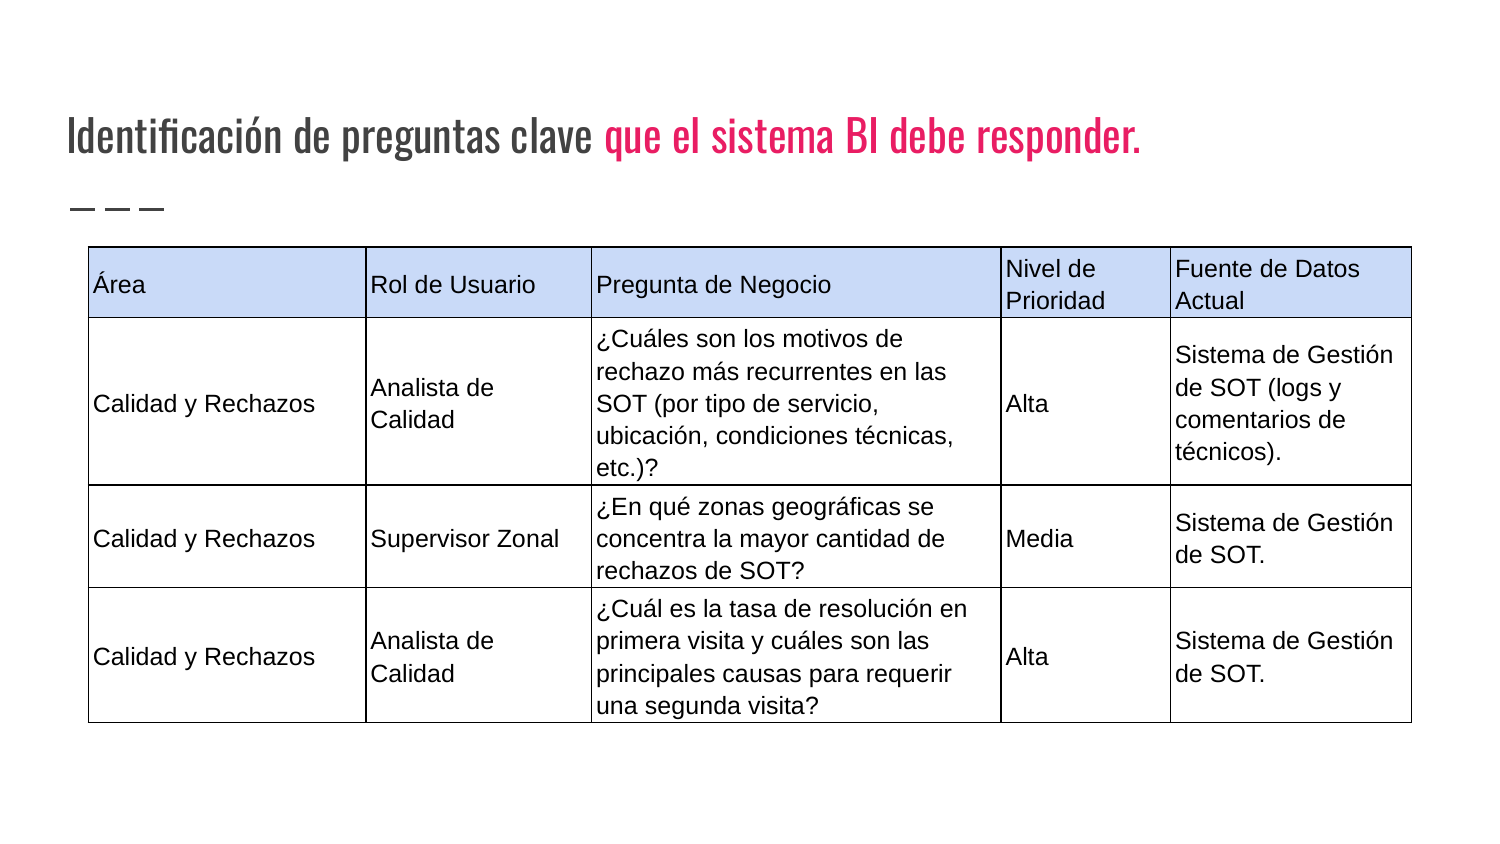

# Identificación de preguntas clave que el sistema BI debe responder.
| Área | Rol de Usuario | Pregunta de Negocio | Nivel de Prioridad | Fuente de Datos Actual |
| --- | --- | --- | --- | --- |
| Calidad y Rechazos | Analista de Calidad | ¿Cuáles son los motivos de rechazo más recurrentes en las SOT (por tipo de servicio, ubicación, condiciones técnicas, etc.)? | Alta | Sistema de Gestión de SOT (logs y comentarios de técnicos). |
| Calidad y Rechazos | Supervisor Zonal | ¿En qué zonas geográficas se concentra la mayor cantidad de rechazos de SOT? | Media | Sistema de Gestión de SOT. |
| Calidad y Rechazos | Analista de Calidad | ¿Cuál es la tasa de resolución en primera visita y cuáles son las principales causas para requerir una segunda visita? | Alta | Sistema de Gestión de SOT. |